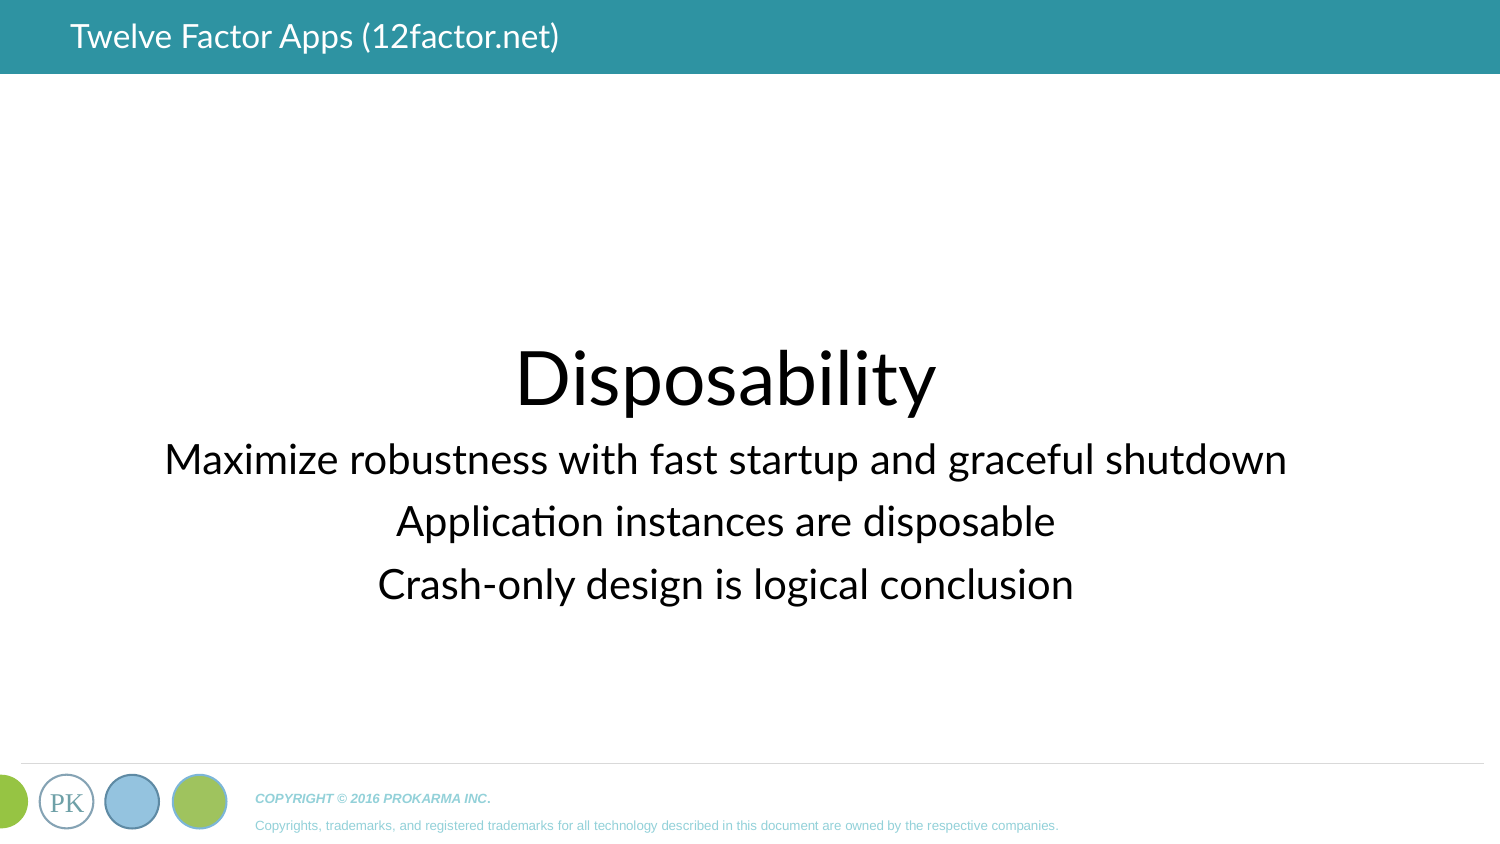

# Twelve Factor Apps (12factor.net)

Disposability
Maximize robustness with fast startup and graceful shutdown
Application instances are disposable
Crash-only design is logical conclusion